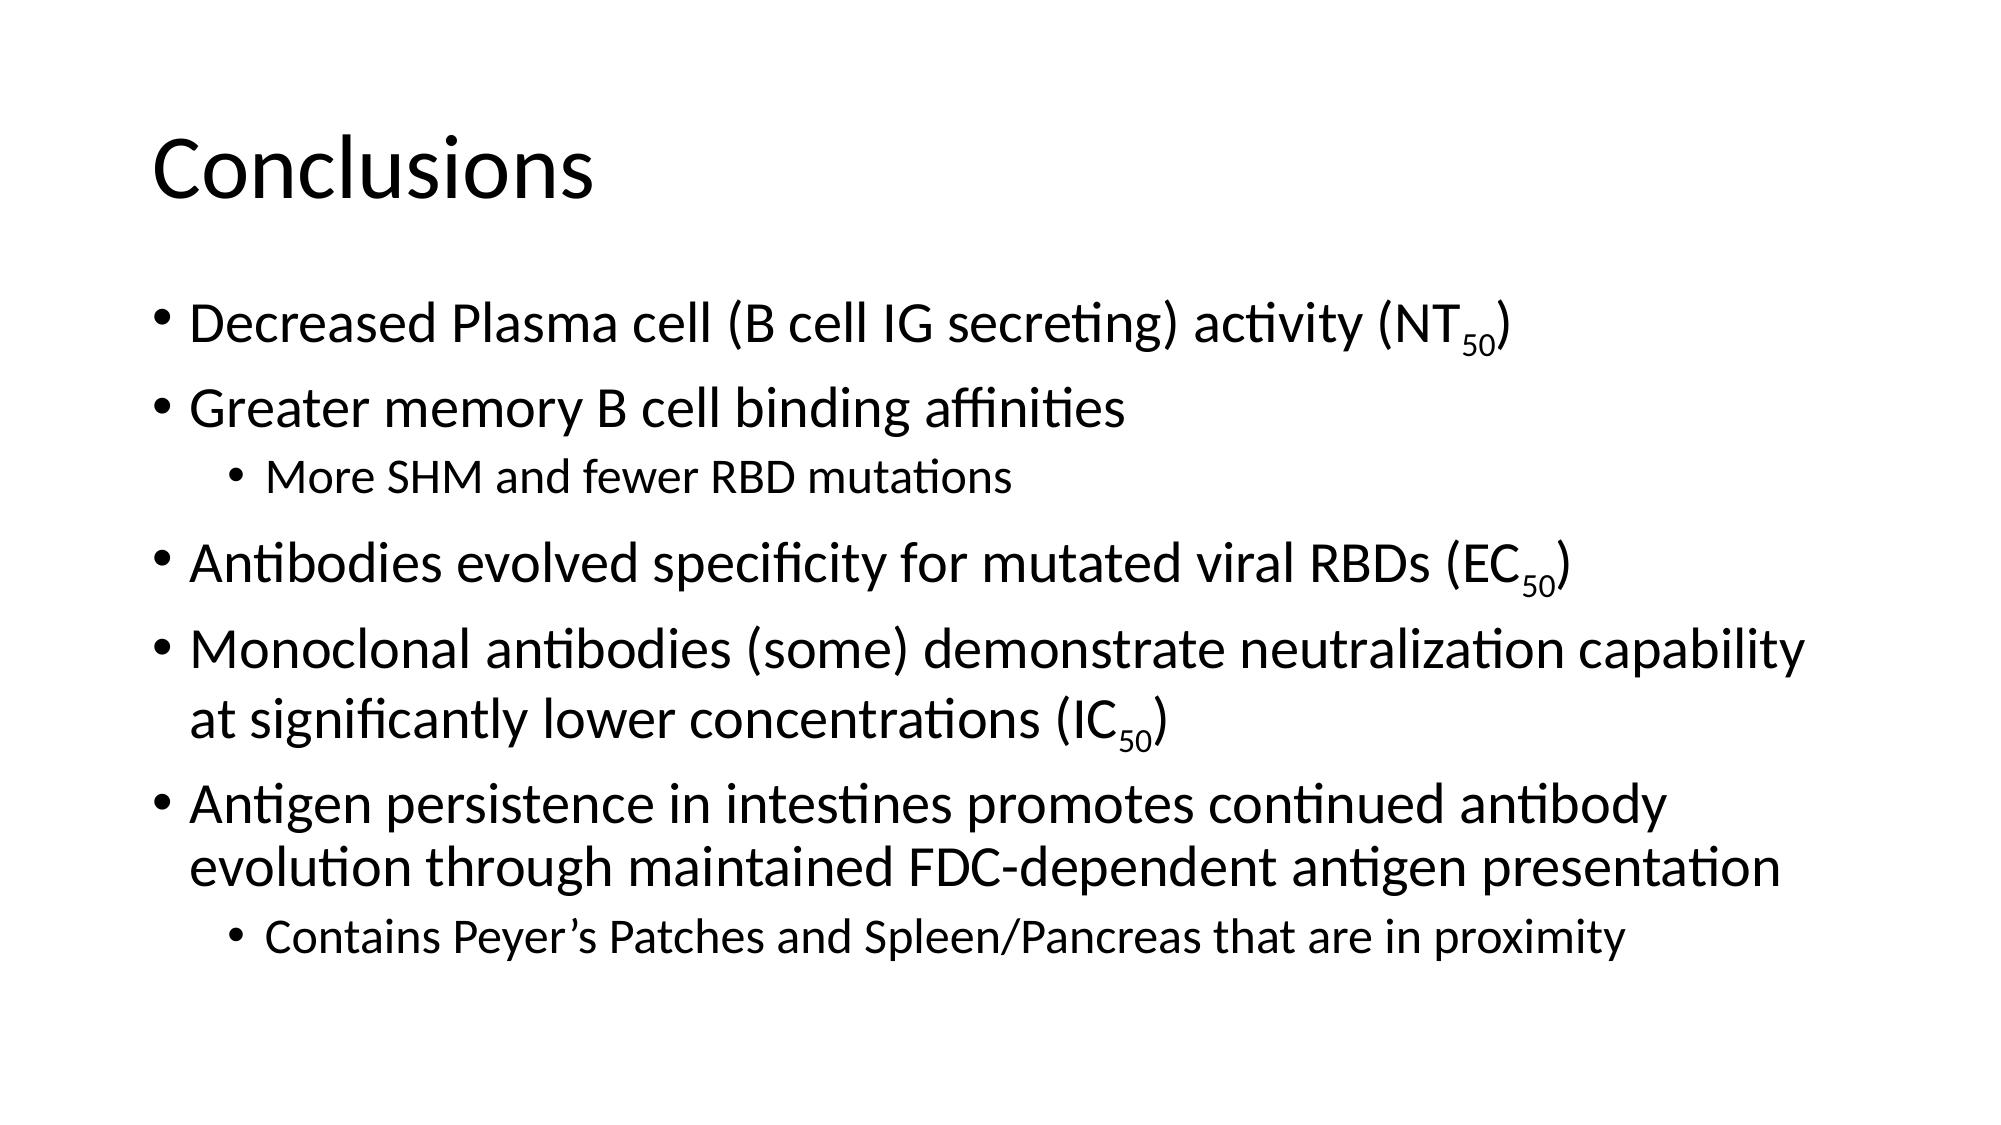

# Conclusions
Decreased Plasma cell (B cell IG secreting) activity (NT50)
Greater memory B cell binding affinities
More SHM and fewer RBD mutations
Antibodies evolved specificity for mutated viral RBDs (EC50)
Monoclonal antibodies (some) demonstrate neutralization capability at significantly lower concentrations (IC50)
Antigen persistence in intestines promotes continued antibody evolution through maintained FDC-dependent antigen presentation
Contains Peyer’s Patches and Spleen/Pancreas that are in proximity